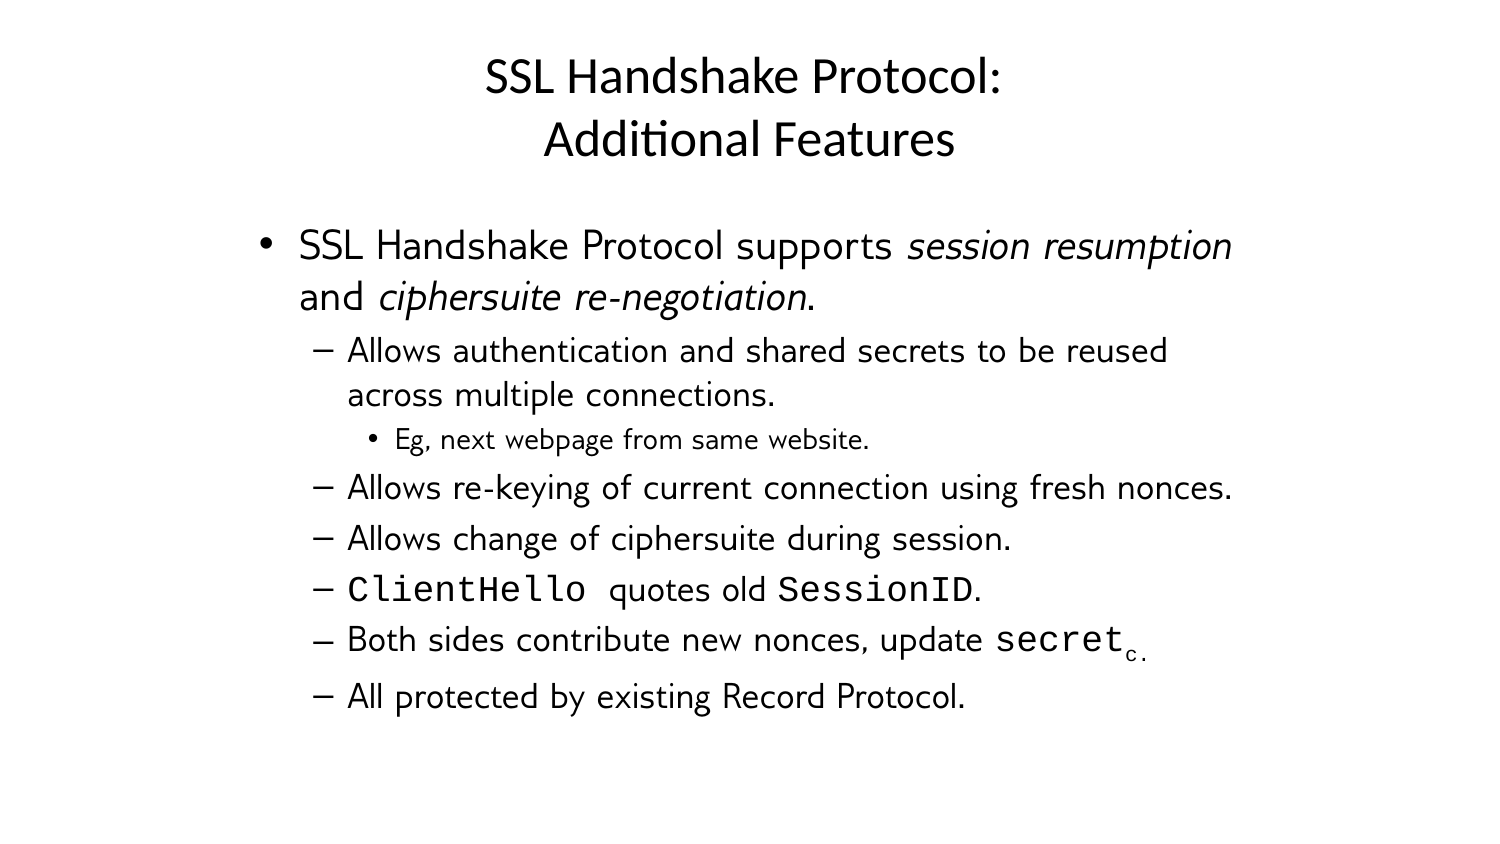

# SSL Handshake Protocol: Additional Features
SSL Handshake Protocol supports session resumption and ciphersuite re-negotiation.
Allows authentication and shared secrets to be reused across multiple connections.
Eg, next webpage from same website.
Allows re-keying of current connection using fresh nonces.
Allows change of ciphersuite during session.
ClientHello quotes old SessionID.
Both sides contribute new nonces, update secretc.
All protected by existing Record Protocol.